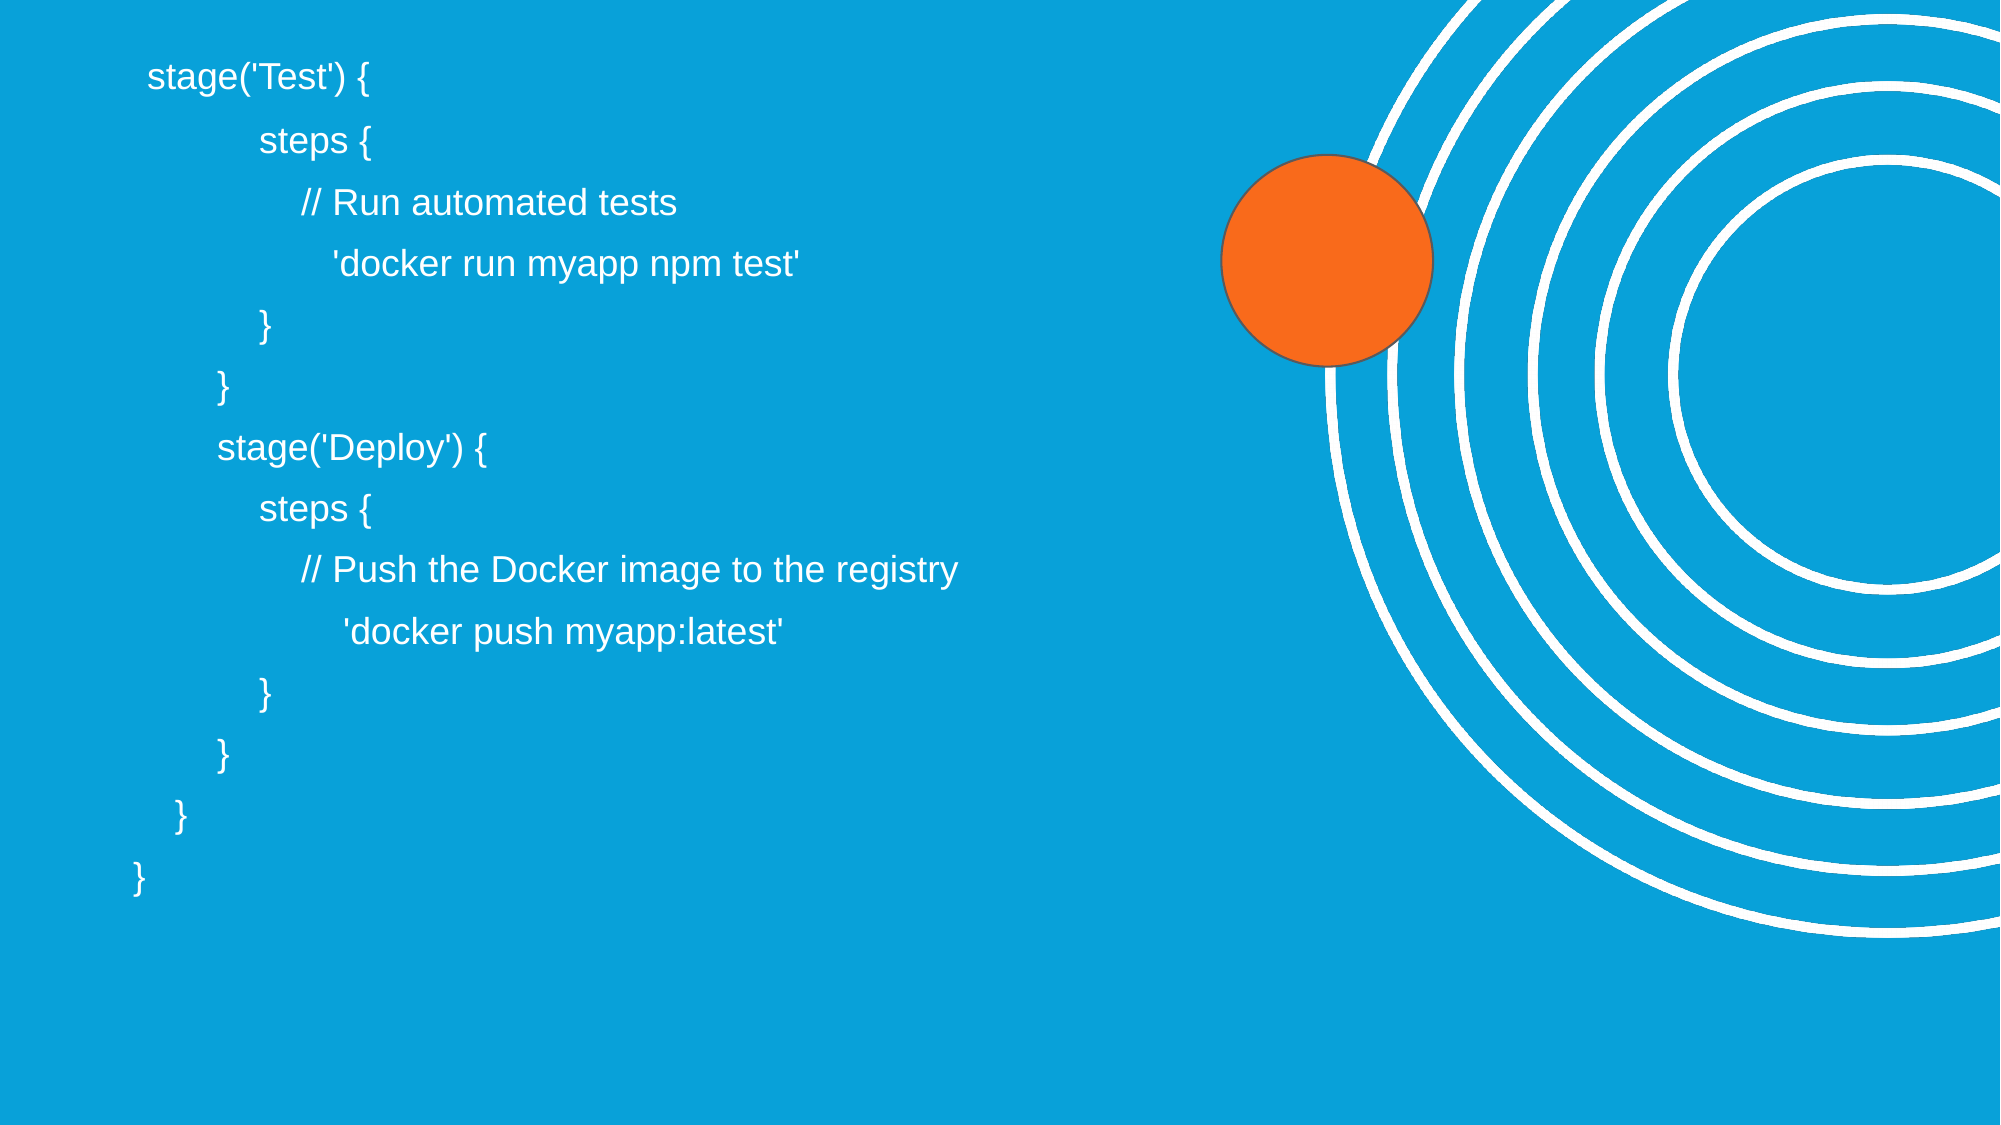

stage('Test') {
            steps {
                // Run automated tests
                   'docker run myapp npm test'
            }
        }
        stage('Deploy') {
            steps {
                // Push the Docker image to the registry
                    'docker push myapp:latest'
            }
        }
    }
}